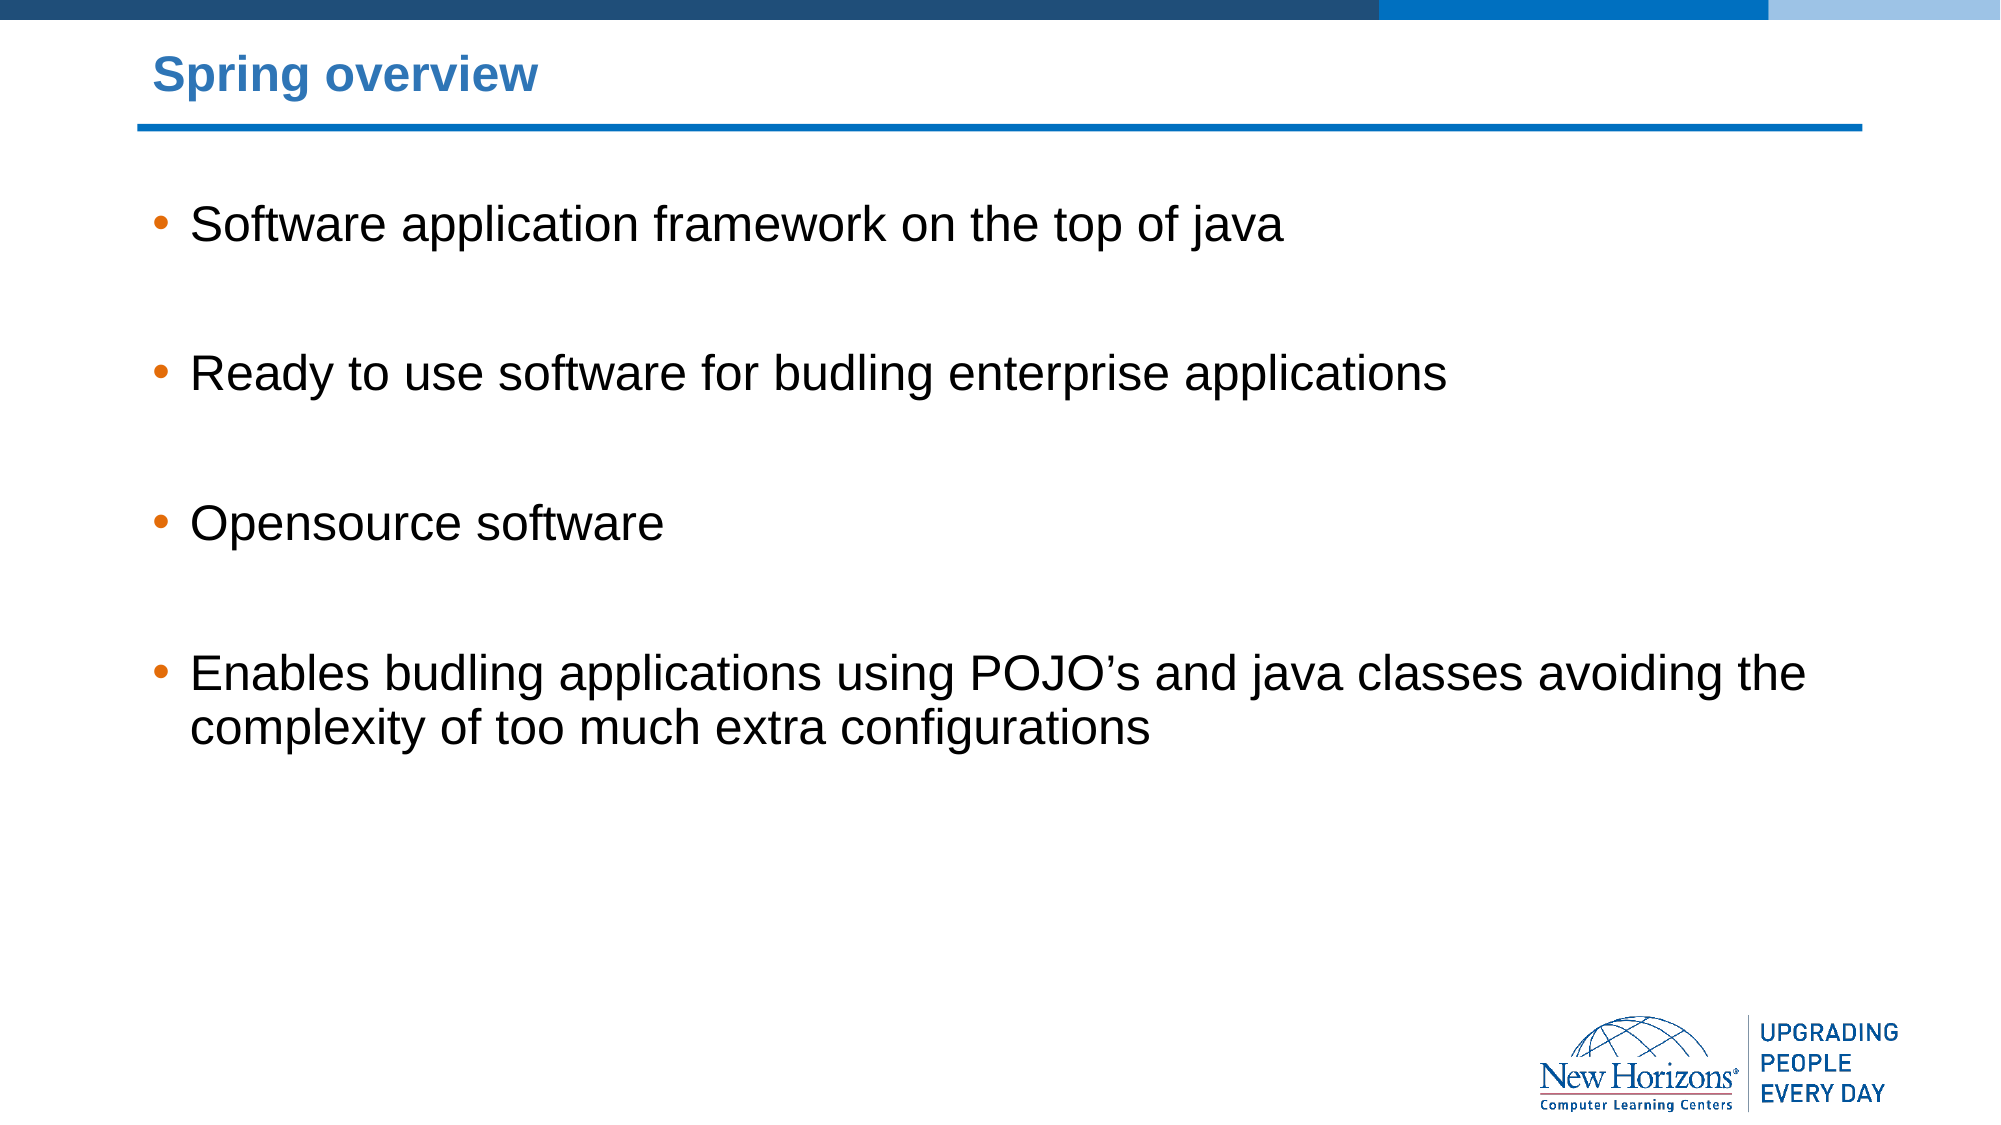

# Spring overview
Software application framework on the top of java

Ready to use software for budling enterprise applications

Opensource software

Enables budling applications using POJO’s and java classes avoiding the complexity of too much extra configurations